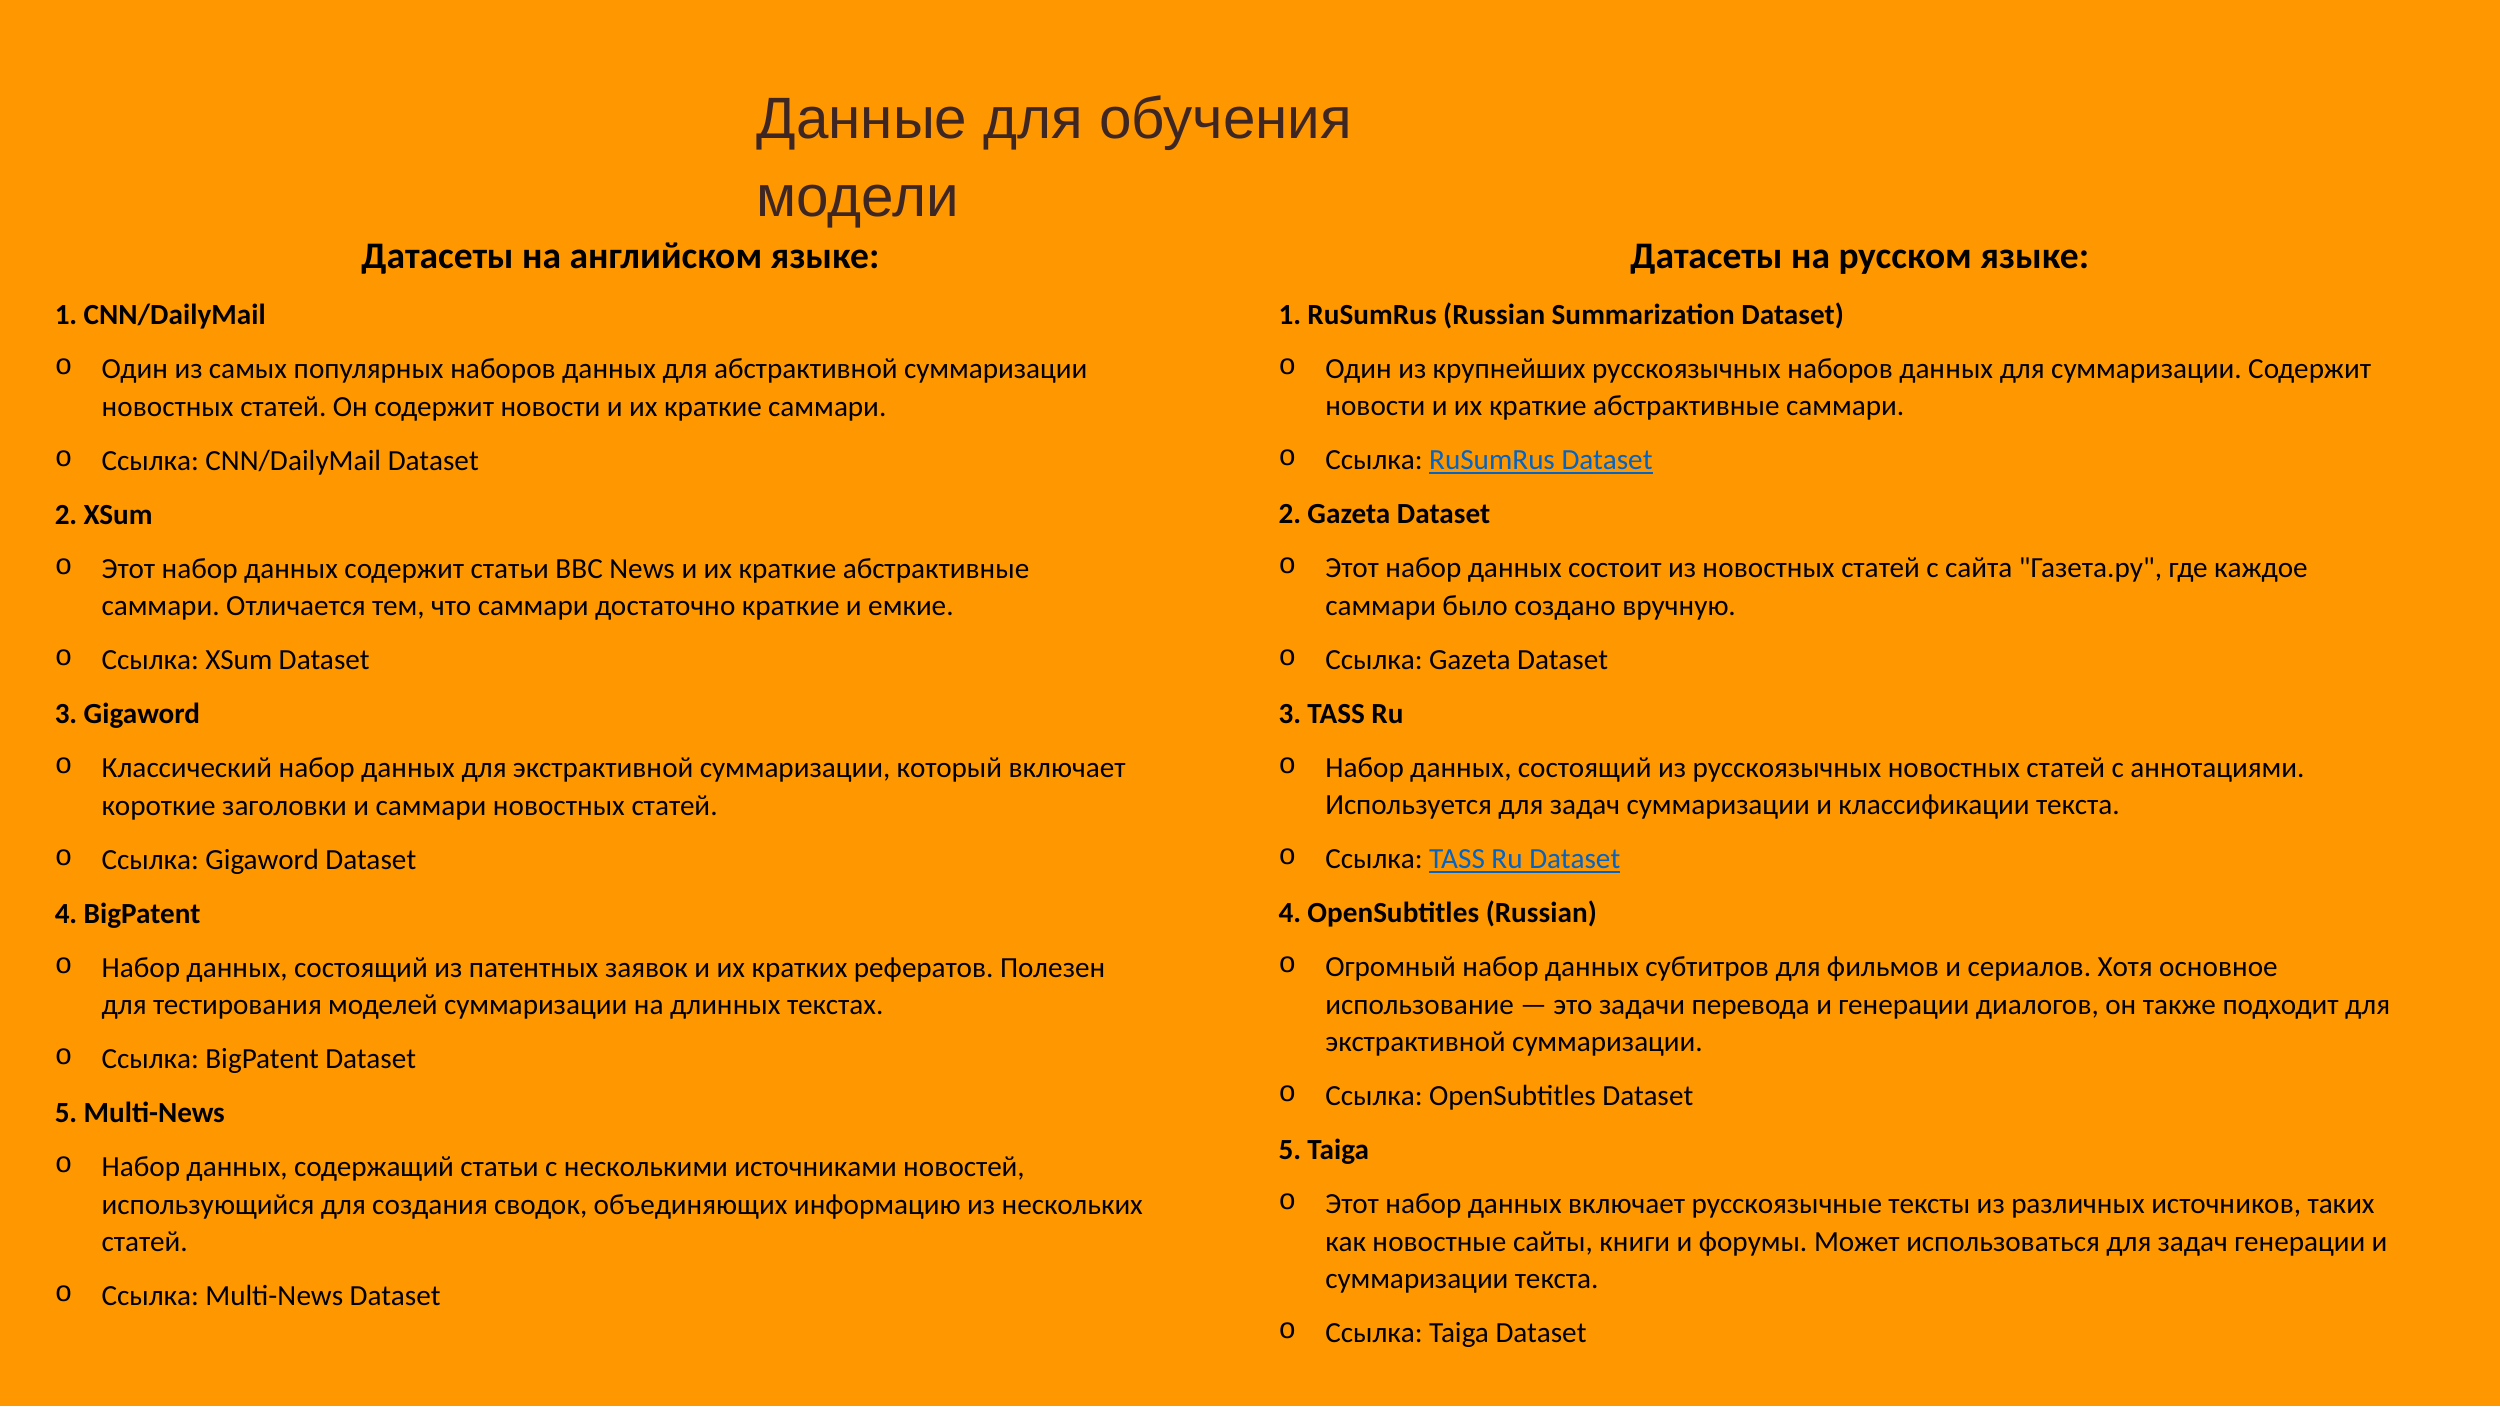

Данные для обучения модели
Датасеты на русском языке:
1. RuSumRus (Russian Summarization Dataset)
Один из крупнейших русскоязычных наборов данных для суммаризации. Содержит новости и их краткие абстрактивные саммари.
Ссылка: RuSumRus Dataset
2. Gazeta Dataset
Этот набор данных состоит из новостных статей с сайта "Газета.ру", где каждое саммари было создано вручную.
Ссылка: Gazeta Dataset
3. TASS Ru
Набор данных, состоящий из русскоязычных новостных статей с аннотациями. Используется для задач суммаризации и классификации текста.
Ссылка: TASS Ru Dataset
4. OpenSubtitles (Russian)
Огромный набор данных субтитров для фильмов и сериалов. Хотя основное использование — это задачи перевода и генерации диалогов, он также подходит для экстрактивной суммаризации.
Ссылка: OpenSubtitles Dataset
5. Taiga
Этот набор данных включает русскоязычные тексты из различных источников, таких как новостные сайты, книги и форумы. Может использоваться для задач генерации и суммаризации текста.
Ссылка: Taiga Dataset
Датасеты на английском языке:
1. CNN/DailyMail
Один из самых популярных наборов данных для абстрактивной суммаризации новостных статей. Он содержит новости и их краткие саммари.
Ссылка: CNN/DailyMail Dataset
2. XSum
Этот набор данных содержит статьи BBC News и их краткие абстрактивные саммари. Отличается тем, что саммари достаточно краткие и емкие.
Ссылка: XSum Dataset
3. Gigaword
Классический набор данных для экстрактивной суммаризации, который включает короткие заголовки и саммари новостных статей.
Ссылка: Gigaword Dataset
4. BigPatent
Набор данных, состоящий из патентных заявок и их кратких рефератов. Полезен для тестирования моделей суммаризации на длинных текстах.
Ссылка: BigPatent Dataset
5. Multi-News
Набор данных, содержащий статьи с несколькими источниками новостей, использующийся для создания сводок, объединяющих информацию из нескольких статей.
Ссылка: Multi-News Dataset